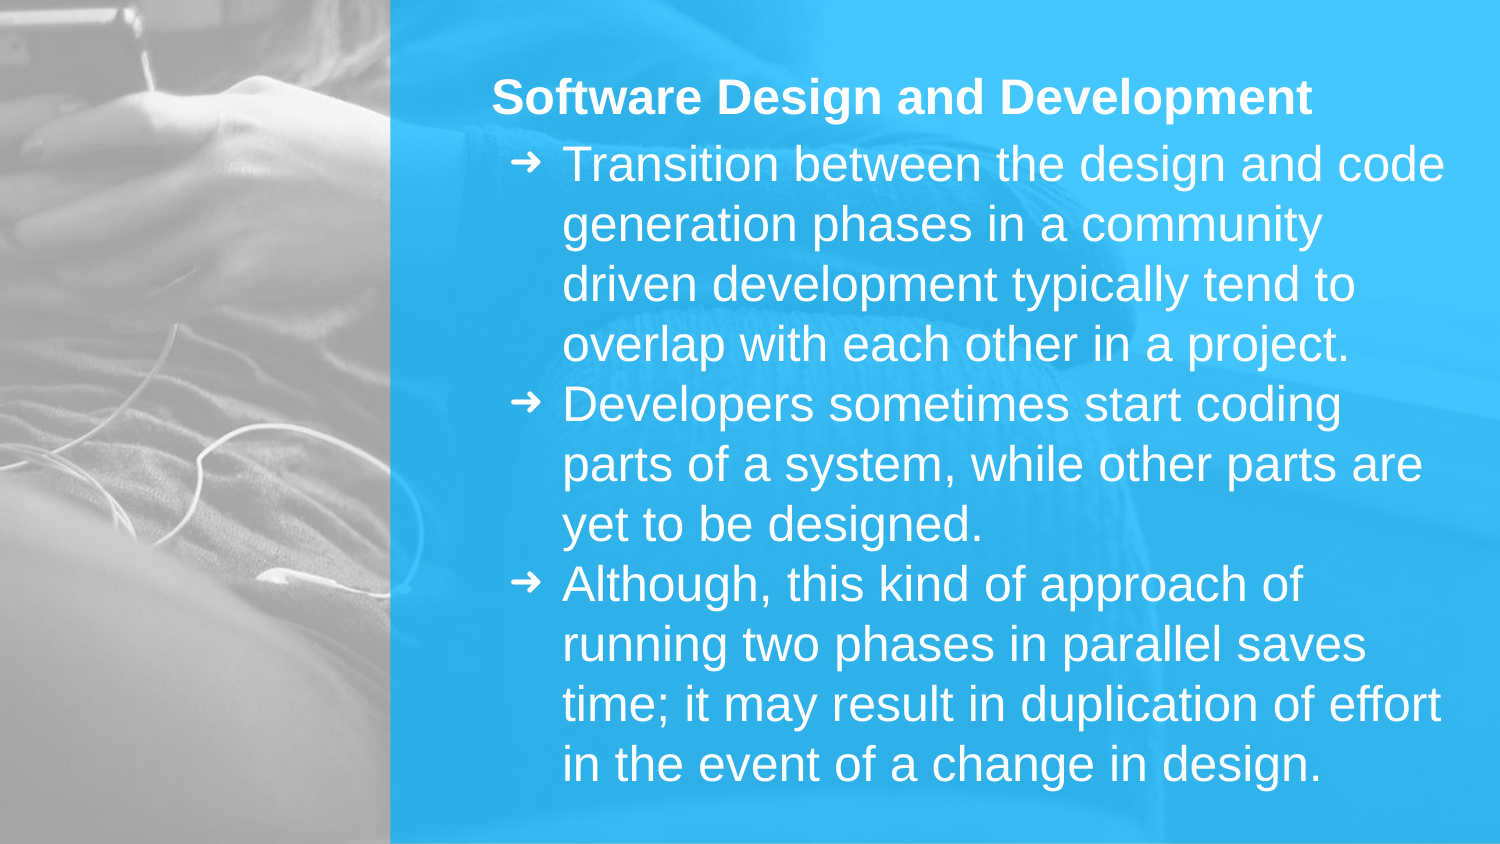

# Software Design and Development
Transition between the design and code generation phases in a community driven development typically tend to overlap with each other in a project.
Developers sometimes start coding parts of a system, while other parts are yet to be designed.
Although, this kind of approach of running two phases in parallel saves time; it may result in duplication of effort in the event of a change in design.